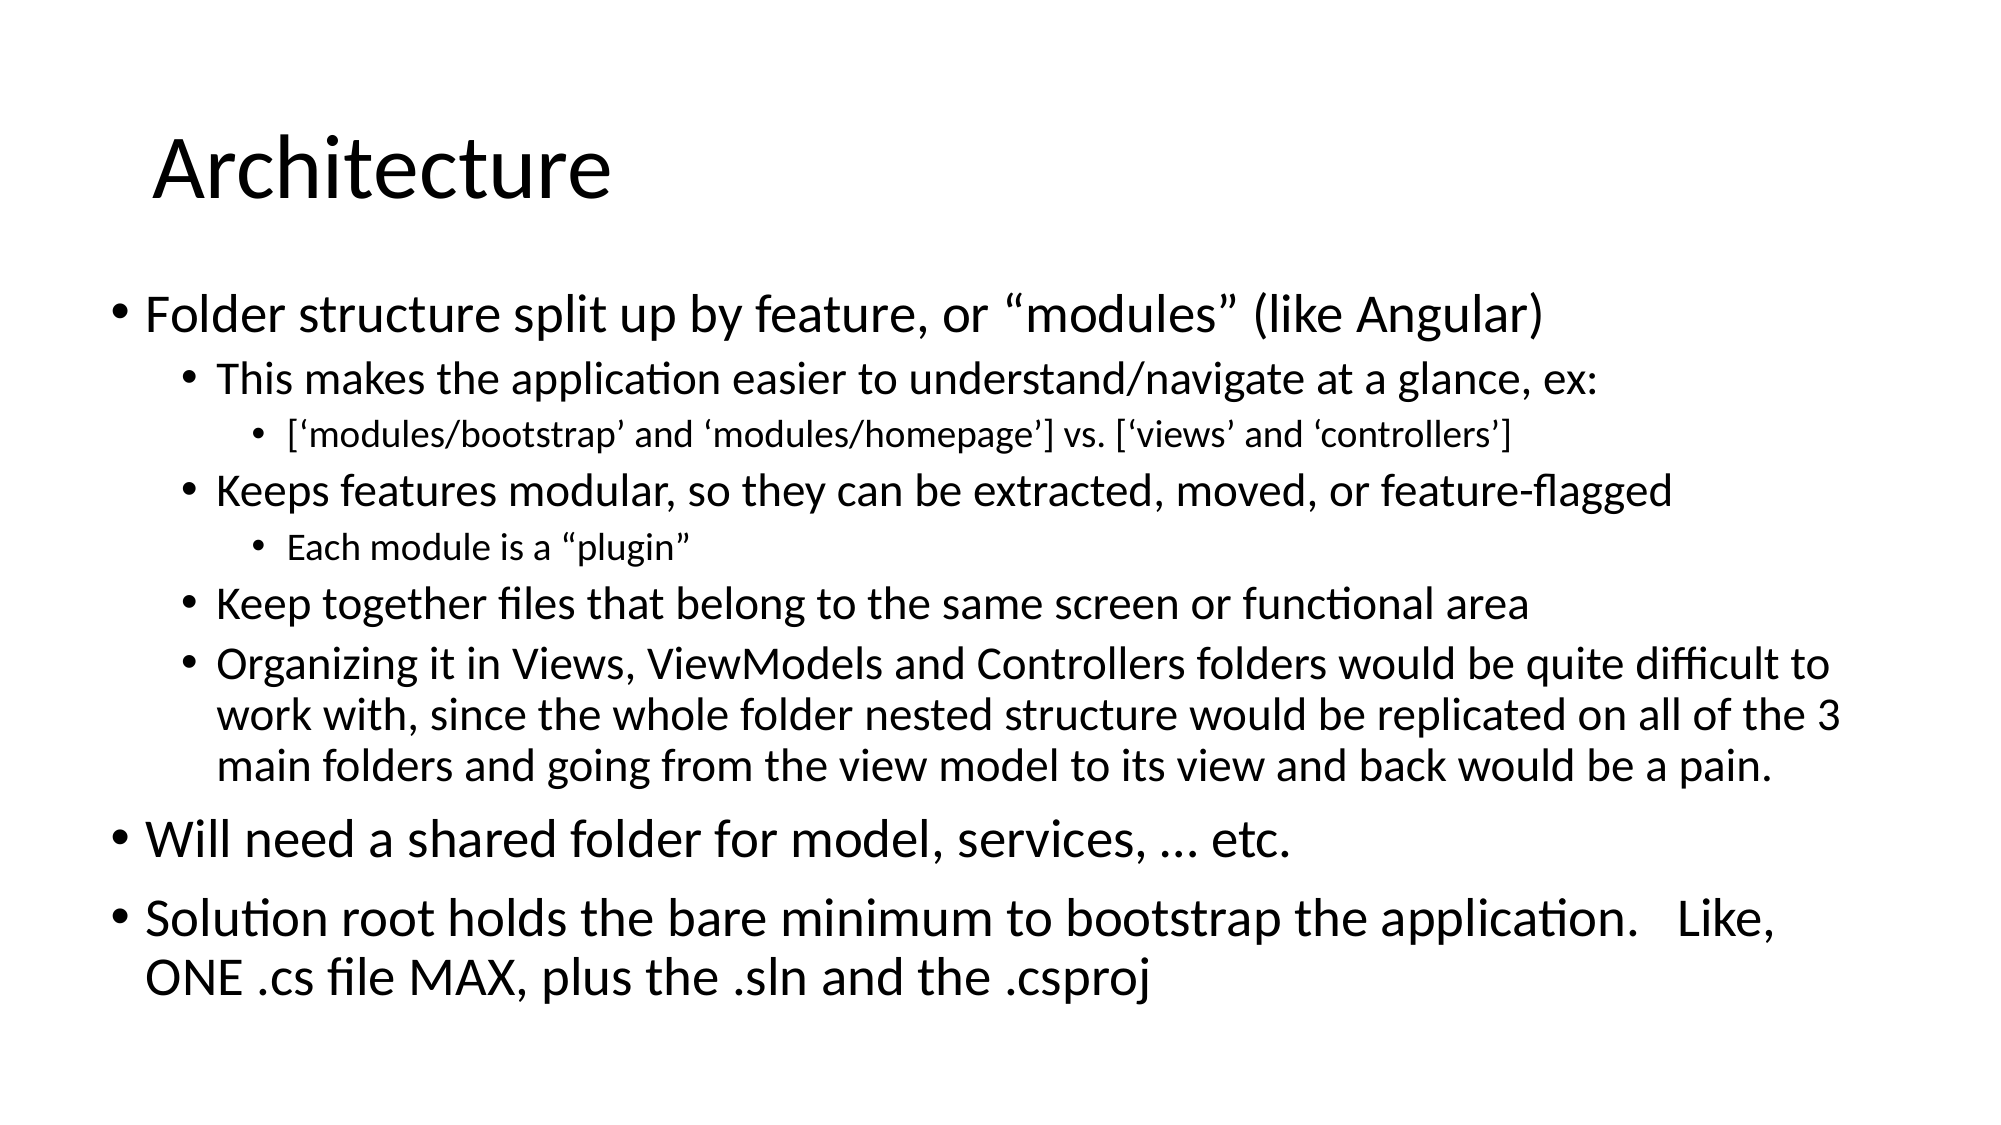

# Architecture
Folder structure split up by feature, or “modules” (like Angular)
This makes the application easier to understand/navigate at a glance, ex:
[‘modules/bootstrap’ and ‘modules/homepage’] vs. [‘views’ and ‘controllers’]
Keeps features modular, so they can be extracted, moved, or feature-flagged
Each module is a “plugin”
Keep together files that belong to the same screen or functional area
Organizing it in Views, ViewModels and Controllers folders would be quite difficult to work with, since the whole folder nested structure would be replicated on all of the 3 main folders and going from the view model to its view and back would be a pain.
Will need a shared folder for model, services, … etc.
Solution root holds the bare minimum to bootstrap the application.   Like, ONE .cs file MAX, plus the .sln and the .csproj